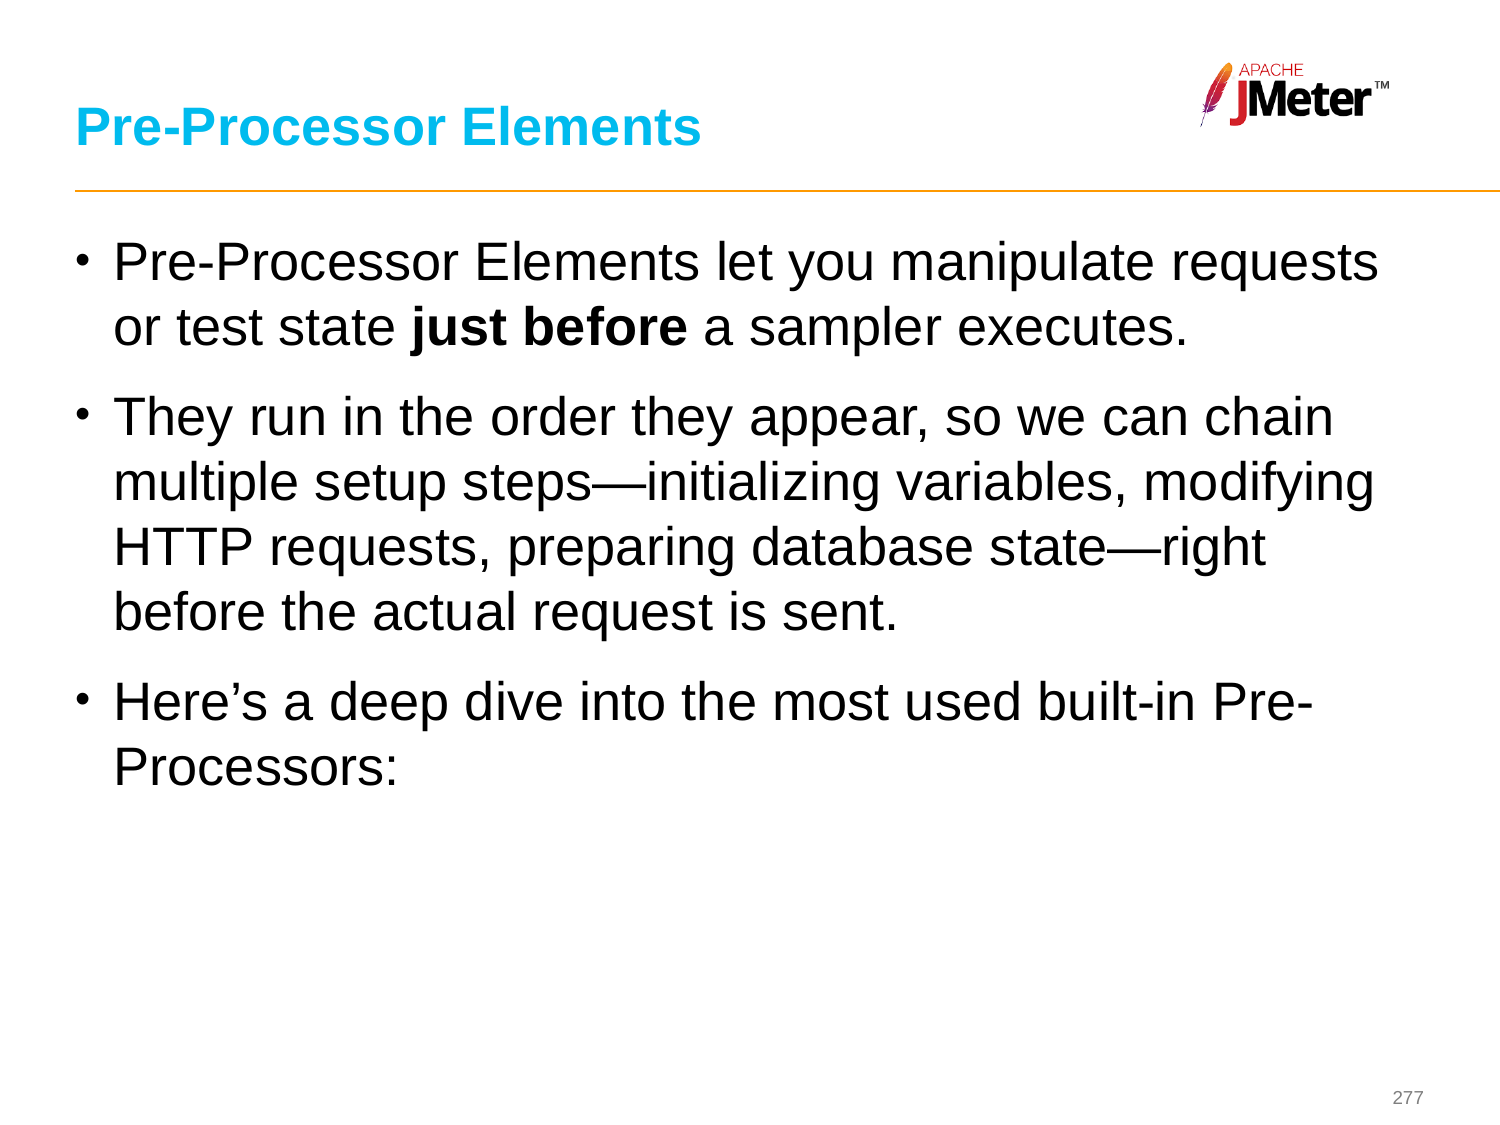

# Pre-Processor Elements
Pre-Processor Elements let you manipulate requests or test state just before a sampler executes.
They run in the order they appear, so we can chain multiple setup steps—initializing variables, modifying HTTP requests, preparing database state—right before the actual request is sent.
Here’s a deep dive into the most used built-in Pre-Processors: